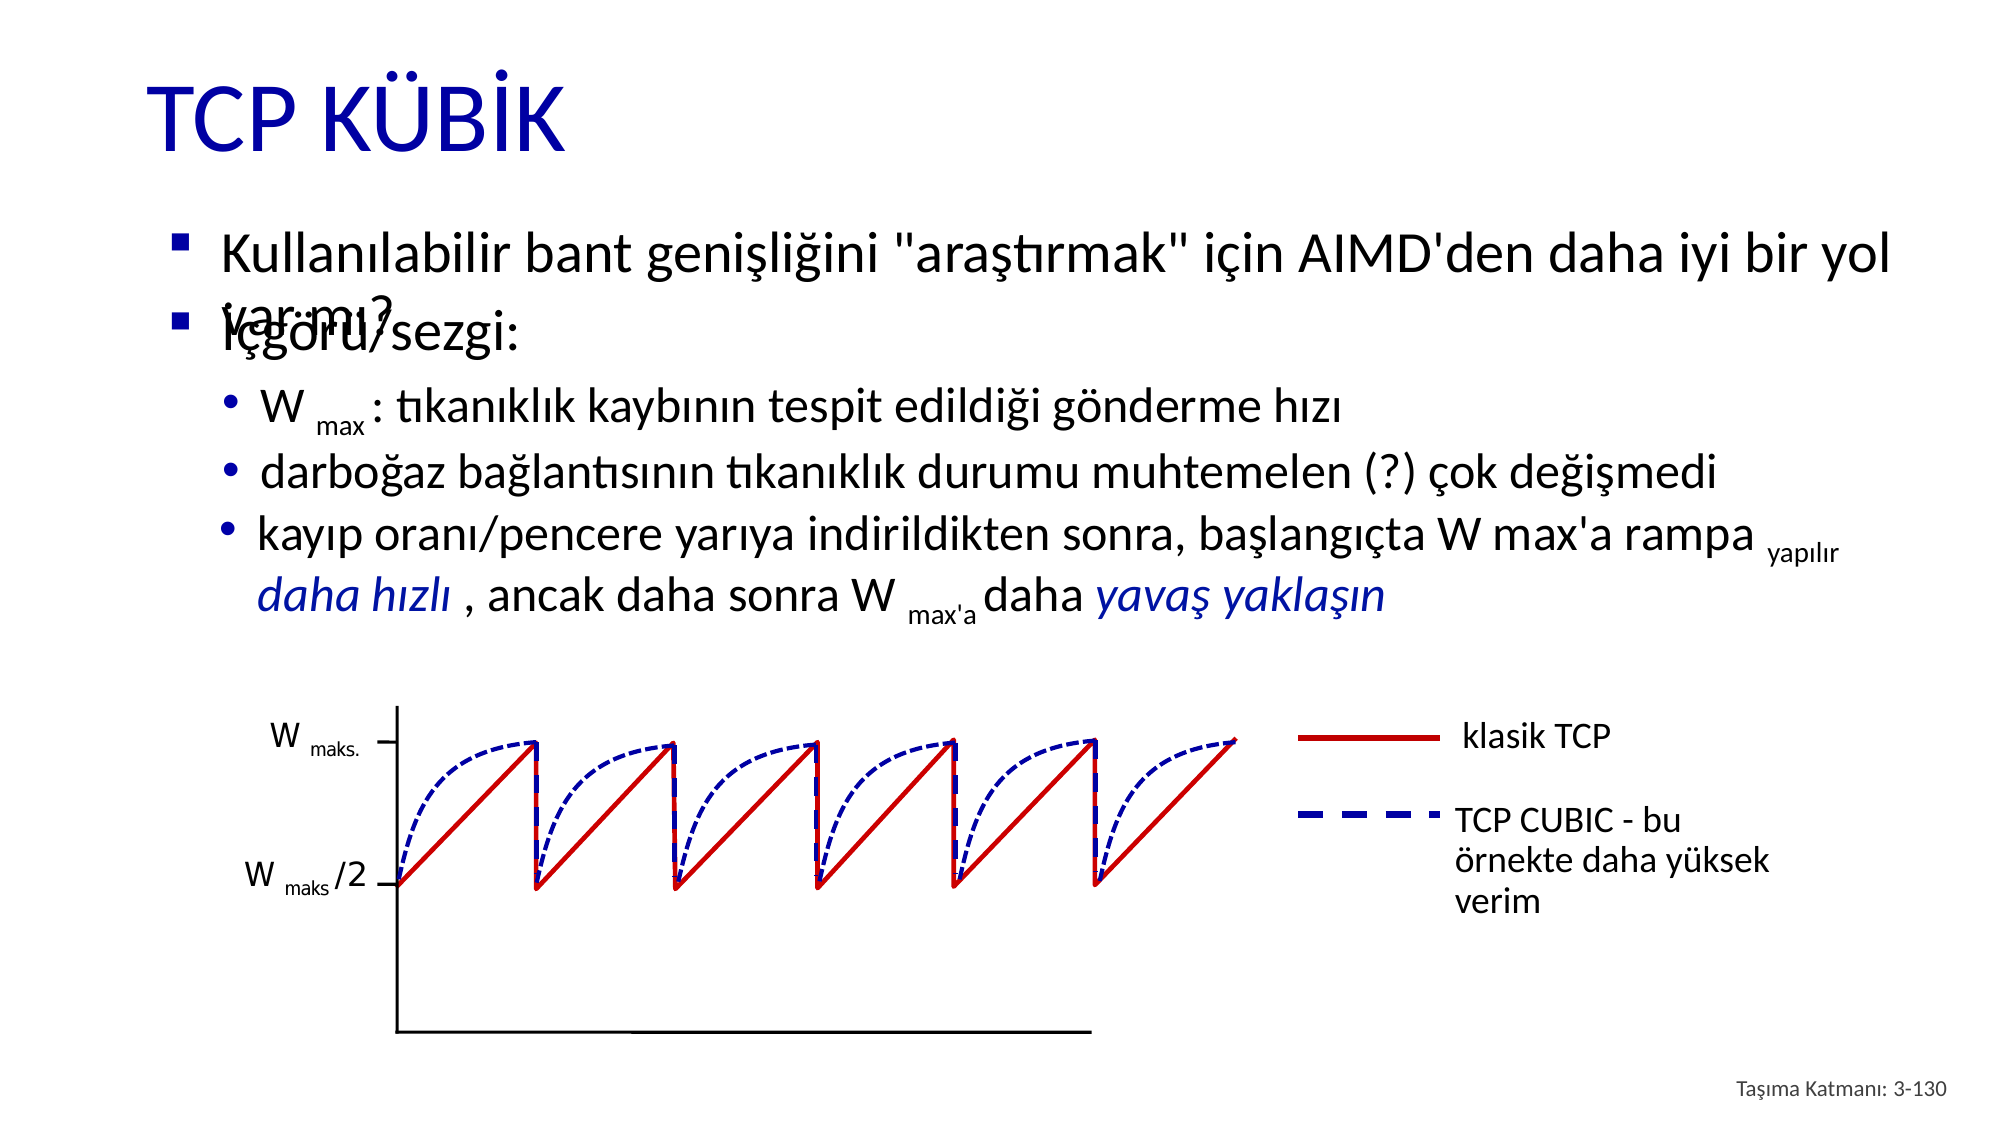

# TCP KÜBİK
Kullanılabilir bant genişliğini "araştırmak" için AIMD'den daha iyi bir yol var mı?

İçgörü/sezgi:
W max : tıkanıklık kaybının tespit edildiği gönderme hızı
darboğaz bağlantısının tıkanıklık durumu muhtemelen (?) çok değişmedi

kayıp oranı/pencere yarıya indirildikten sonra, başlangıçta W max'a rampa yapılır daha hızlı , ancak daha sonra W max'a daha yavaş yaklaşın

klasik TCP
TCP CUBIC - bu örnekte daha yüksek verim

W maks.

W maks /2

Taşıma Katmanı: 3-130